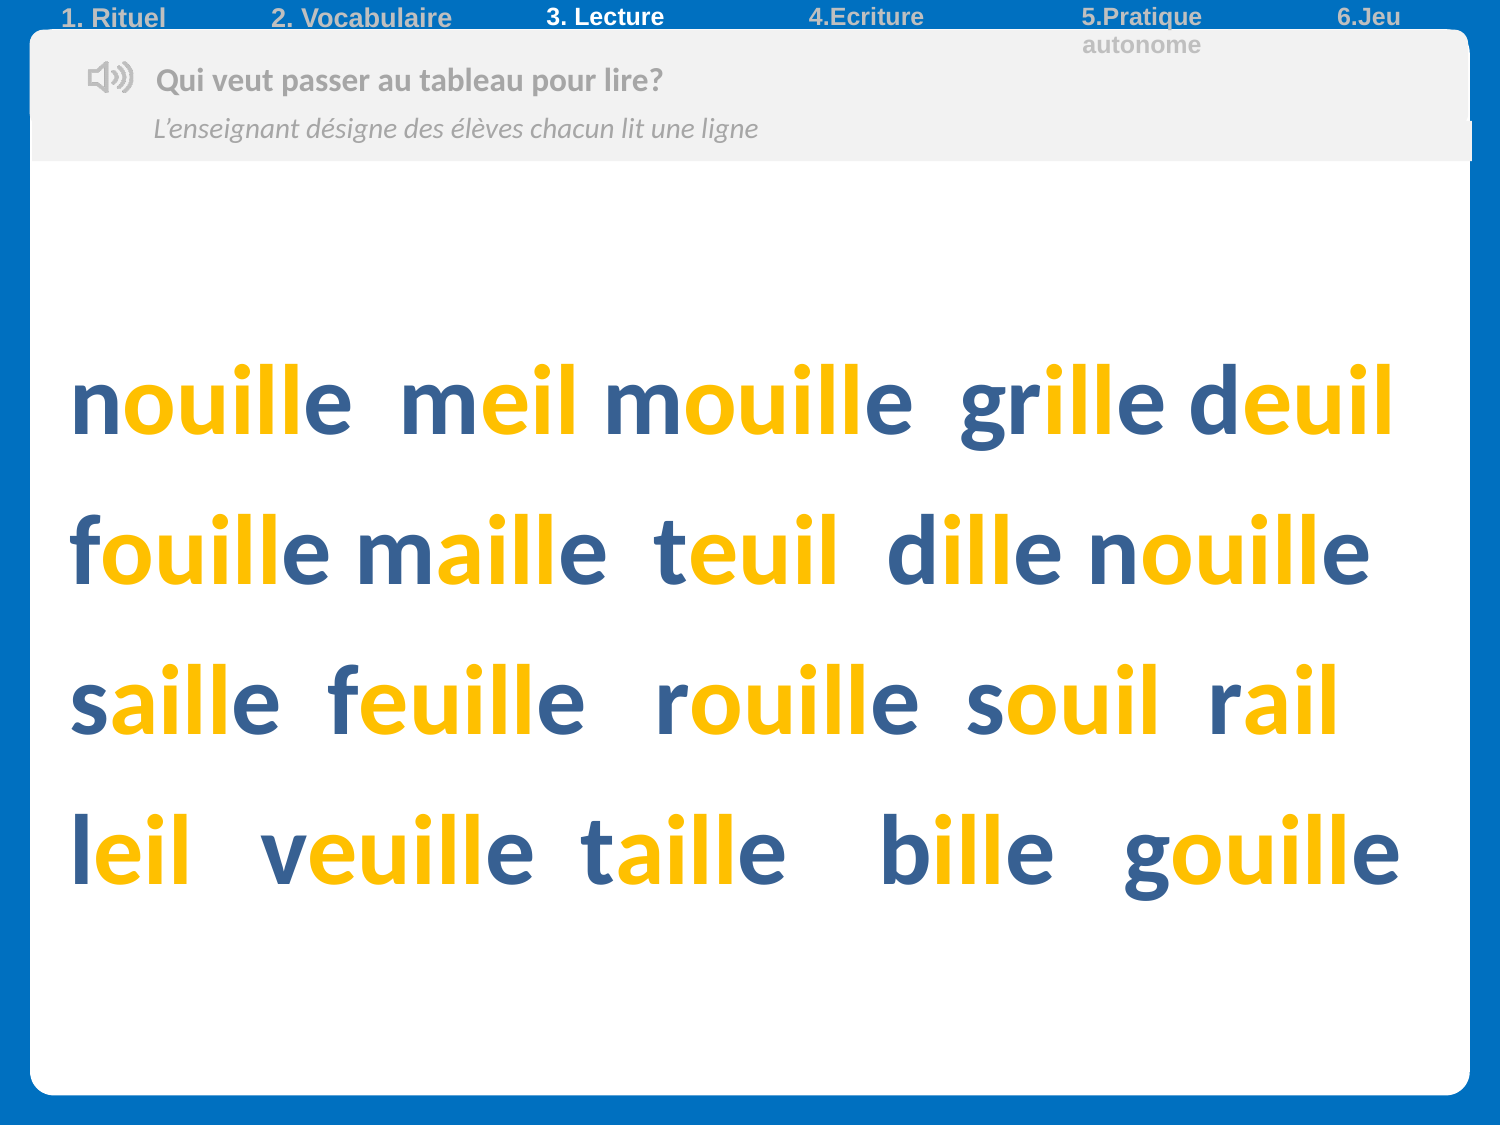

| 1. Rituel | 2. Vocabulaire | 3. Lecture | 4.Ecriture | 5.Pratique autonome | 6.Jeu |
| --- | --- | --- | --- | --- | --- |

Qui veut passer au tableau pour lire?

L’enseignant désigne des élèves chacun lit une ligne

| nouille meil mouille grille deuil fouille maille teuil dille nouille saille feuille rouille souil rail leil veuille taille bille gouille |
| --- |